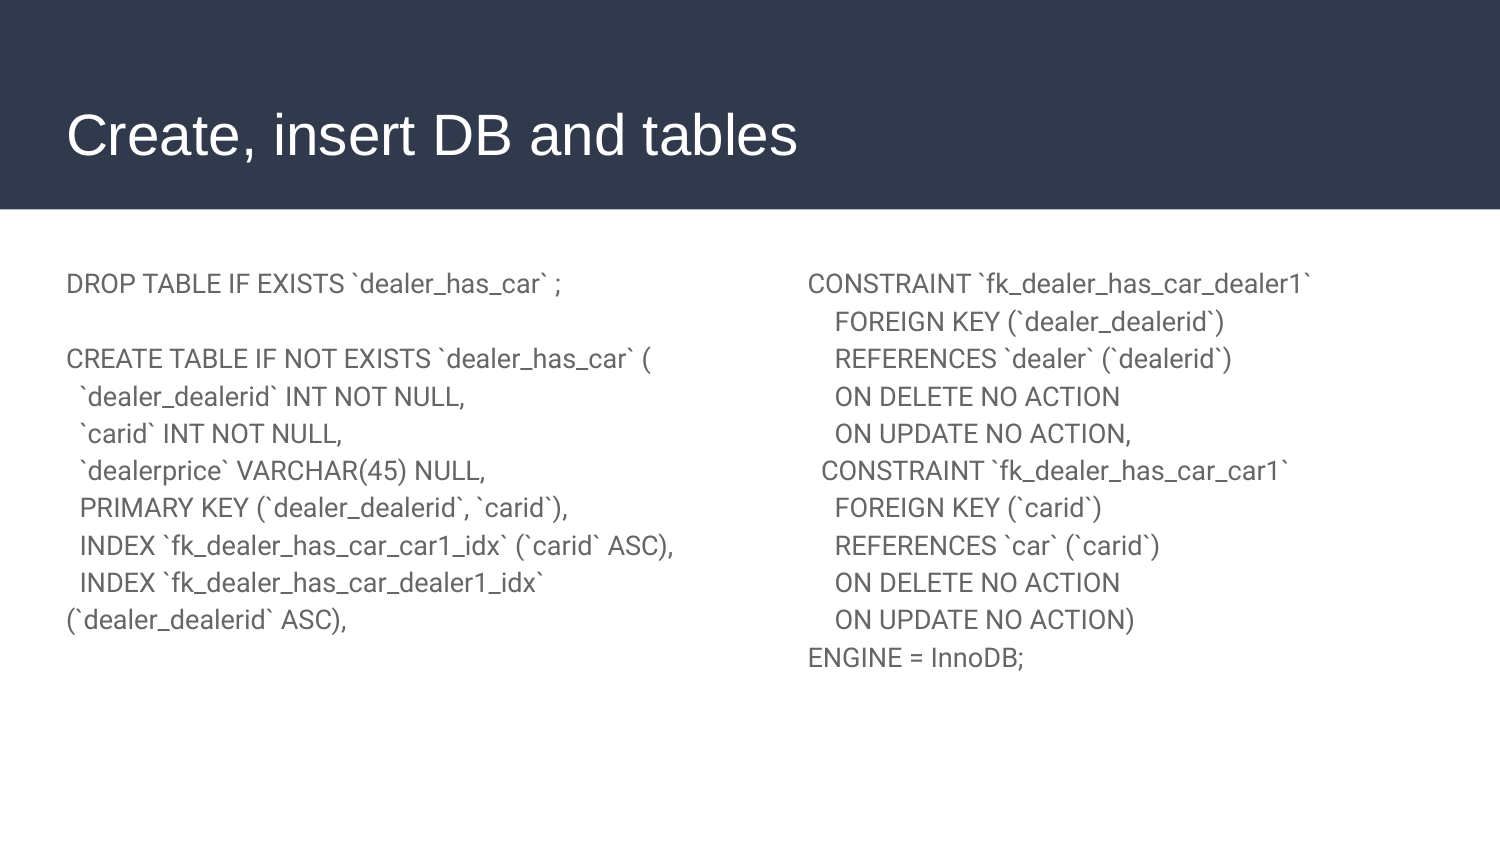

# Create, insert DB and tables

DROP TABLE IF EXISTS `dealer_has_car` ;
CREATE TABLE IF NOT EXISTS `dealer_has_car` (
  `dealer_dealerid` INT NOT NULL,
  `carid` INT NOT NULL,
  `dealerprice` VARCHAR(45) NULL,
  PRIMARY KEY (`dealer_dealerid`, `carid`),
  INDEX `fk_dealer_has_car_car1_idx` (`carid` ASC),
  INDEX `fk_dealer_has_car_dealer1_idx` (`dealer_dealerid` ASC),
CONSTRAINT `fk_dealer_has_car_dealer1`
    FOREIGN KEY (`dealer_dealerid`)
    REFERENCES `dealer` (`dealerid`)
    ON DELETE NO ACTION
    ON UPDATE NO ACTION,
  CONSTRAINT `fk_dealer_has_car_car1`
    FOREIGN KEY (`carid`)
    REFERENCES `car` (`carid`)
    ON DELETE NO ACTION
    ON UPDATE NO ACTION)
ENGINE = InnoDB;